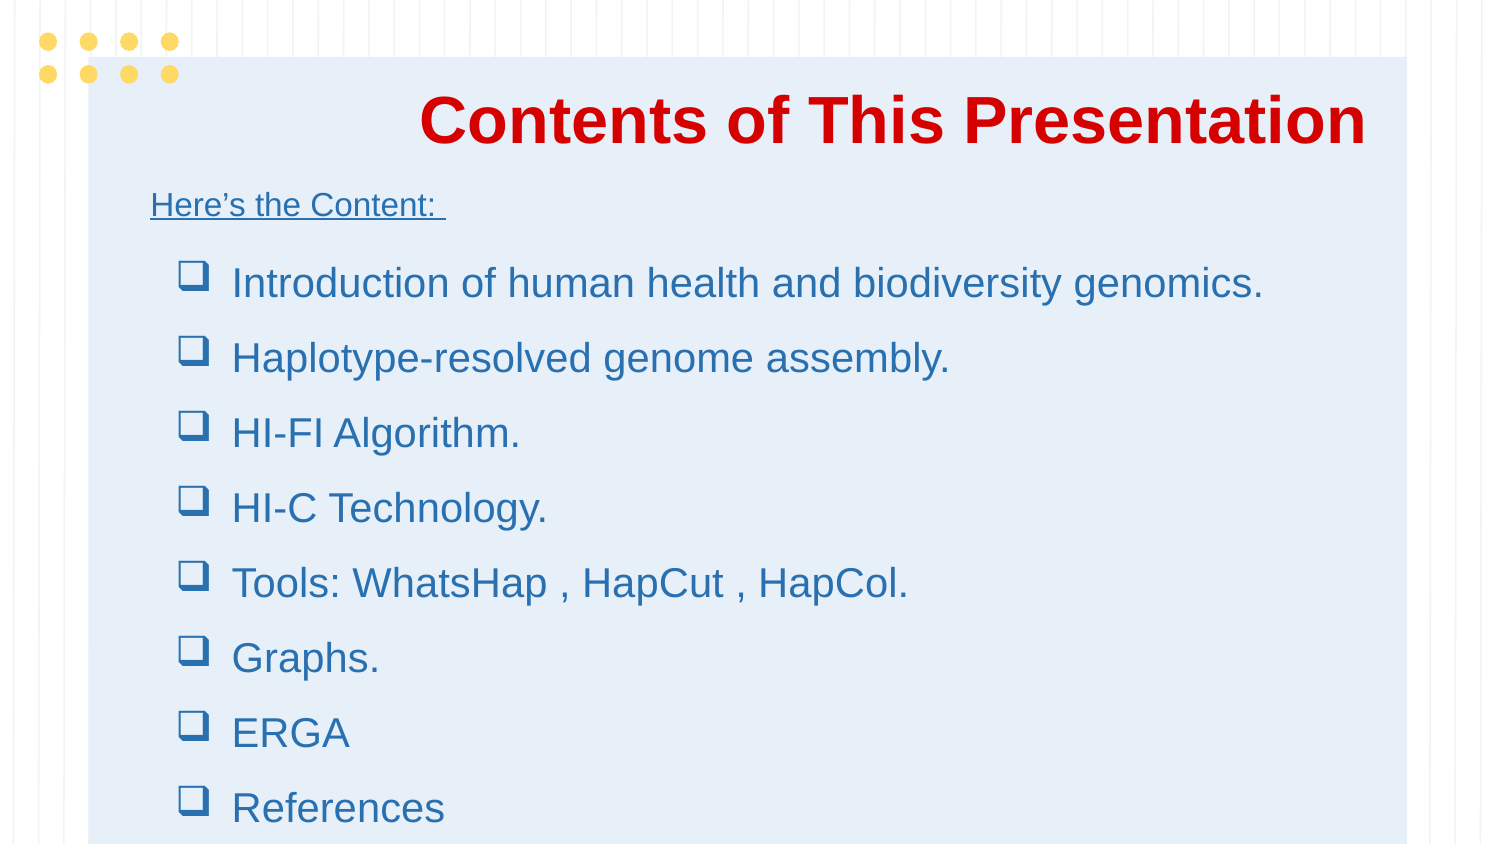

# Contents of This Presentation
Here’s the Content:
Introduction of human health and biodiversity genomics.
Haplotype-resolved genome assembly.
HI-FI Algorithm.
HI-C Technology.
Tools: WhatsHap , HapCut , HapCol.
Graphs.
ERGA
References